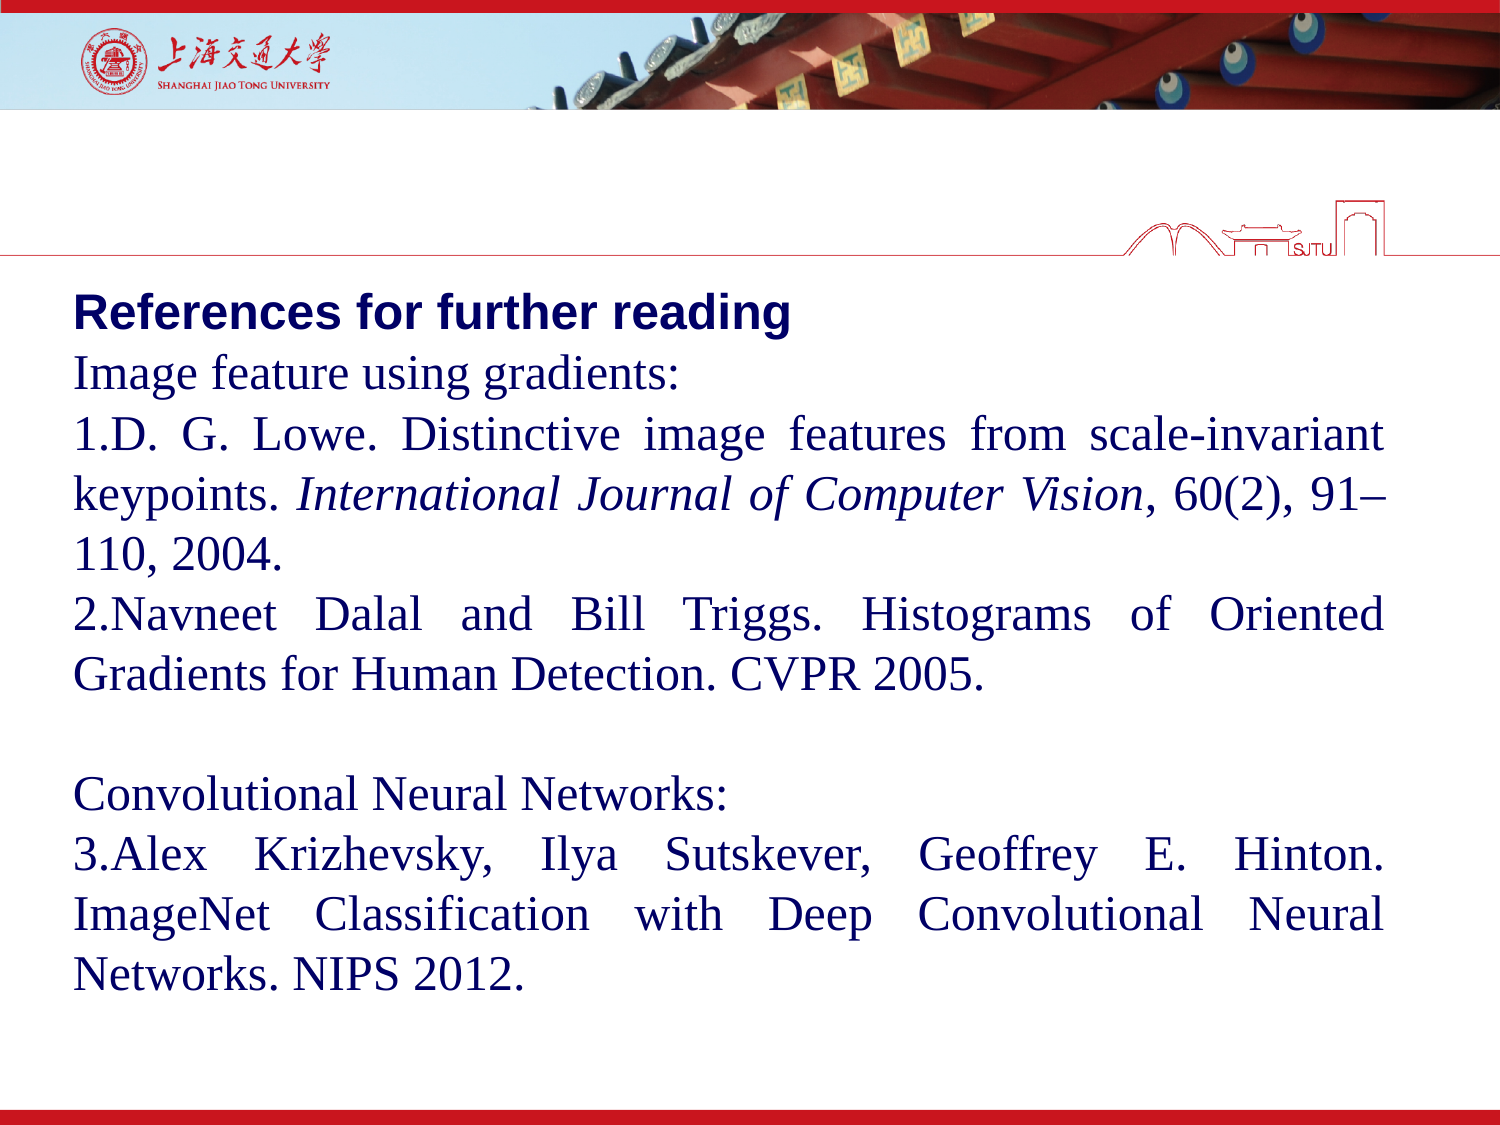

#
References for further reading
Image feature using gradients:
D. G. Lowe. Distinctive image features from scale-invariant keypoints. International Journal of Computer Vision, 60(2), 91–110, 2004.
Navneet Dalal and Bill Triggs. Histograms of Oriented Gradients for Human Detection. CVPR 2005.

Convolutional Neural Networks:
Alex Krizhevsky, Ilya Sutskever, Geoffrey E. Hinton. ImageNet Classification with Deep Convolutional Neural Networks. NIPS 2012.